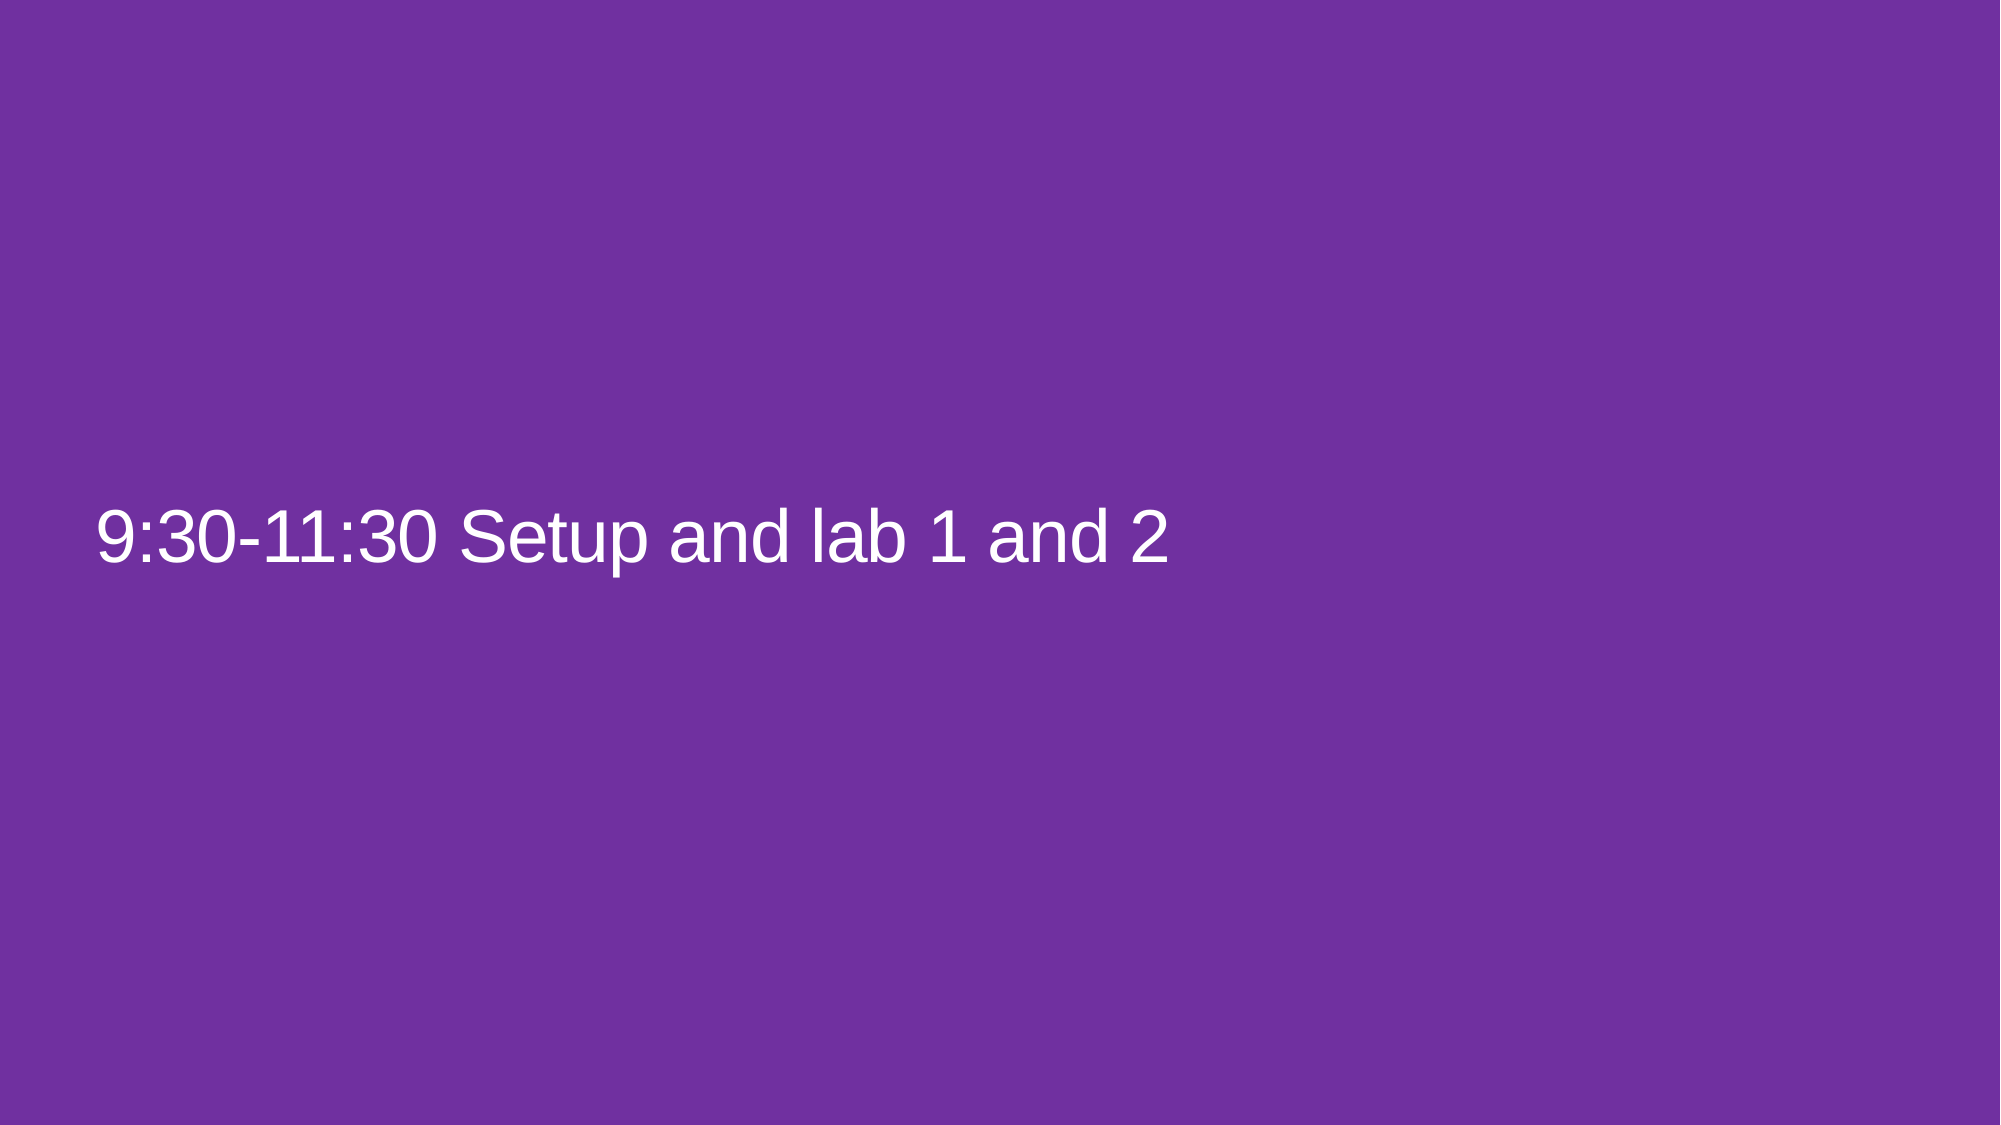

# 9:30-11:30 Setup and lab 1 and 2